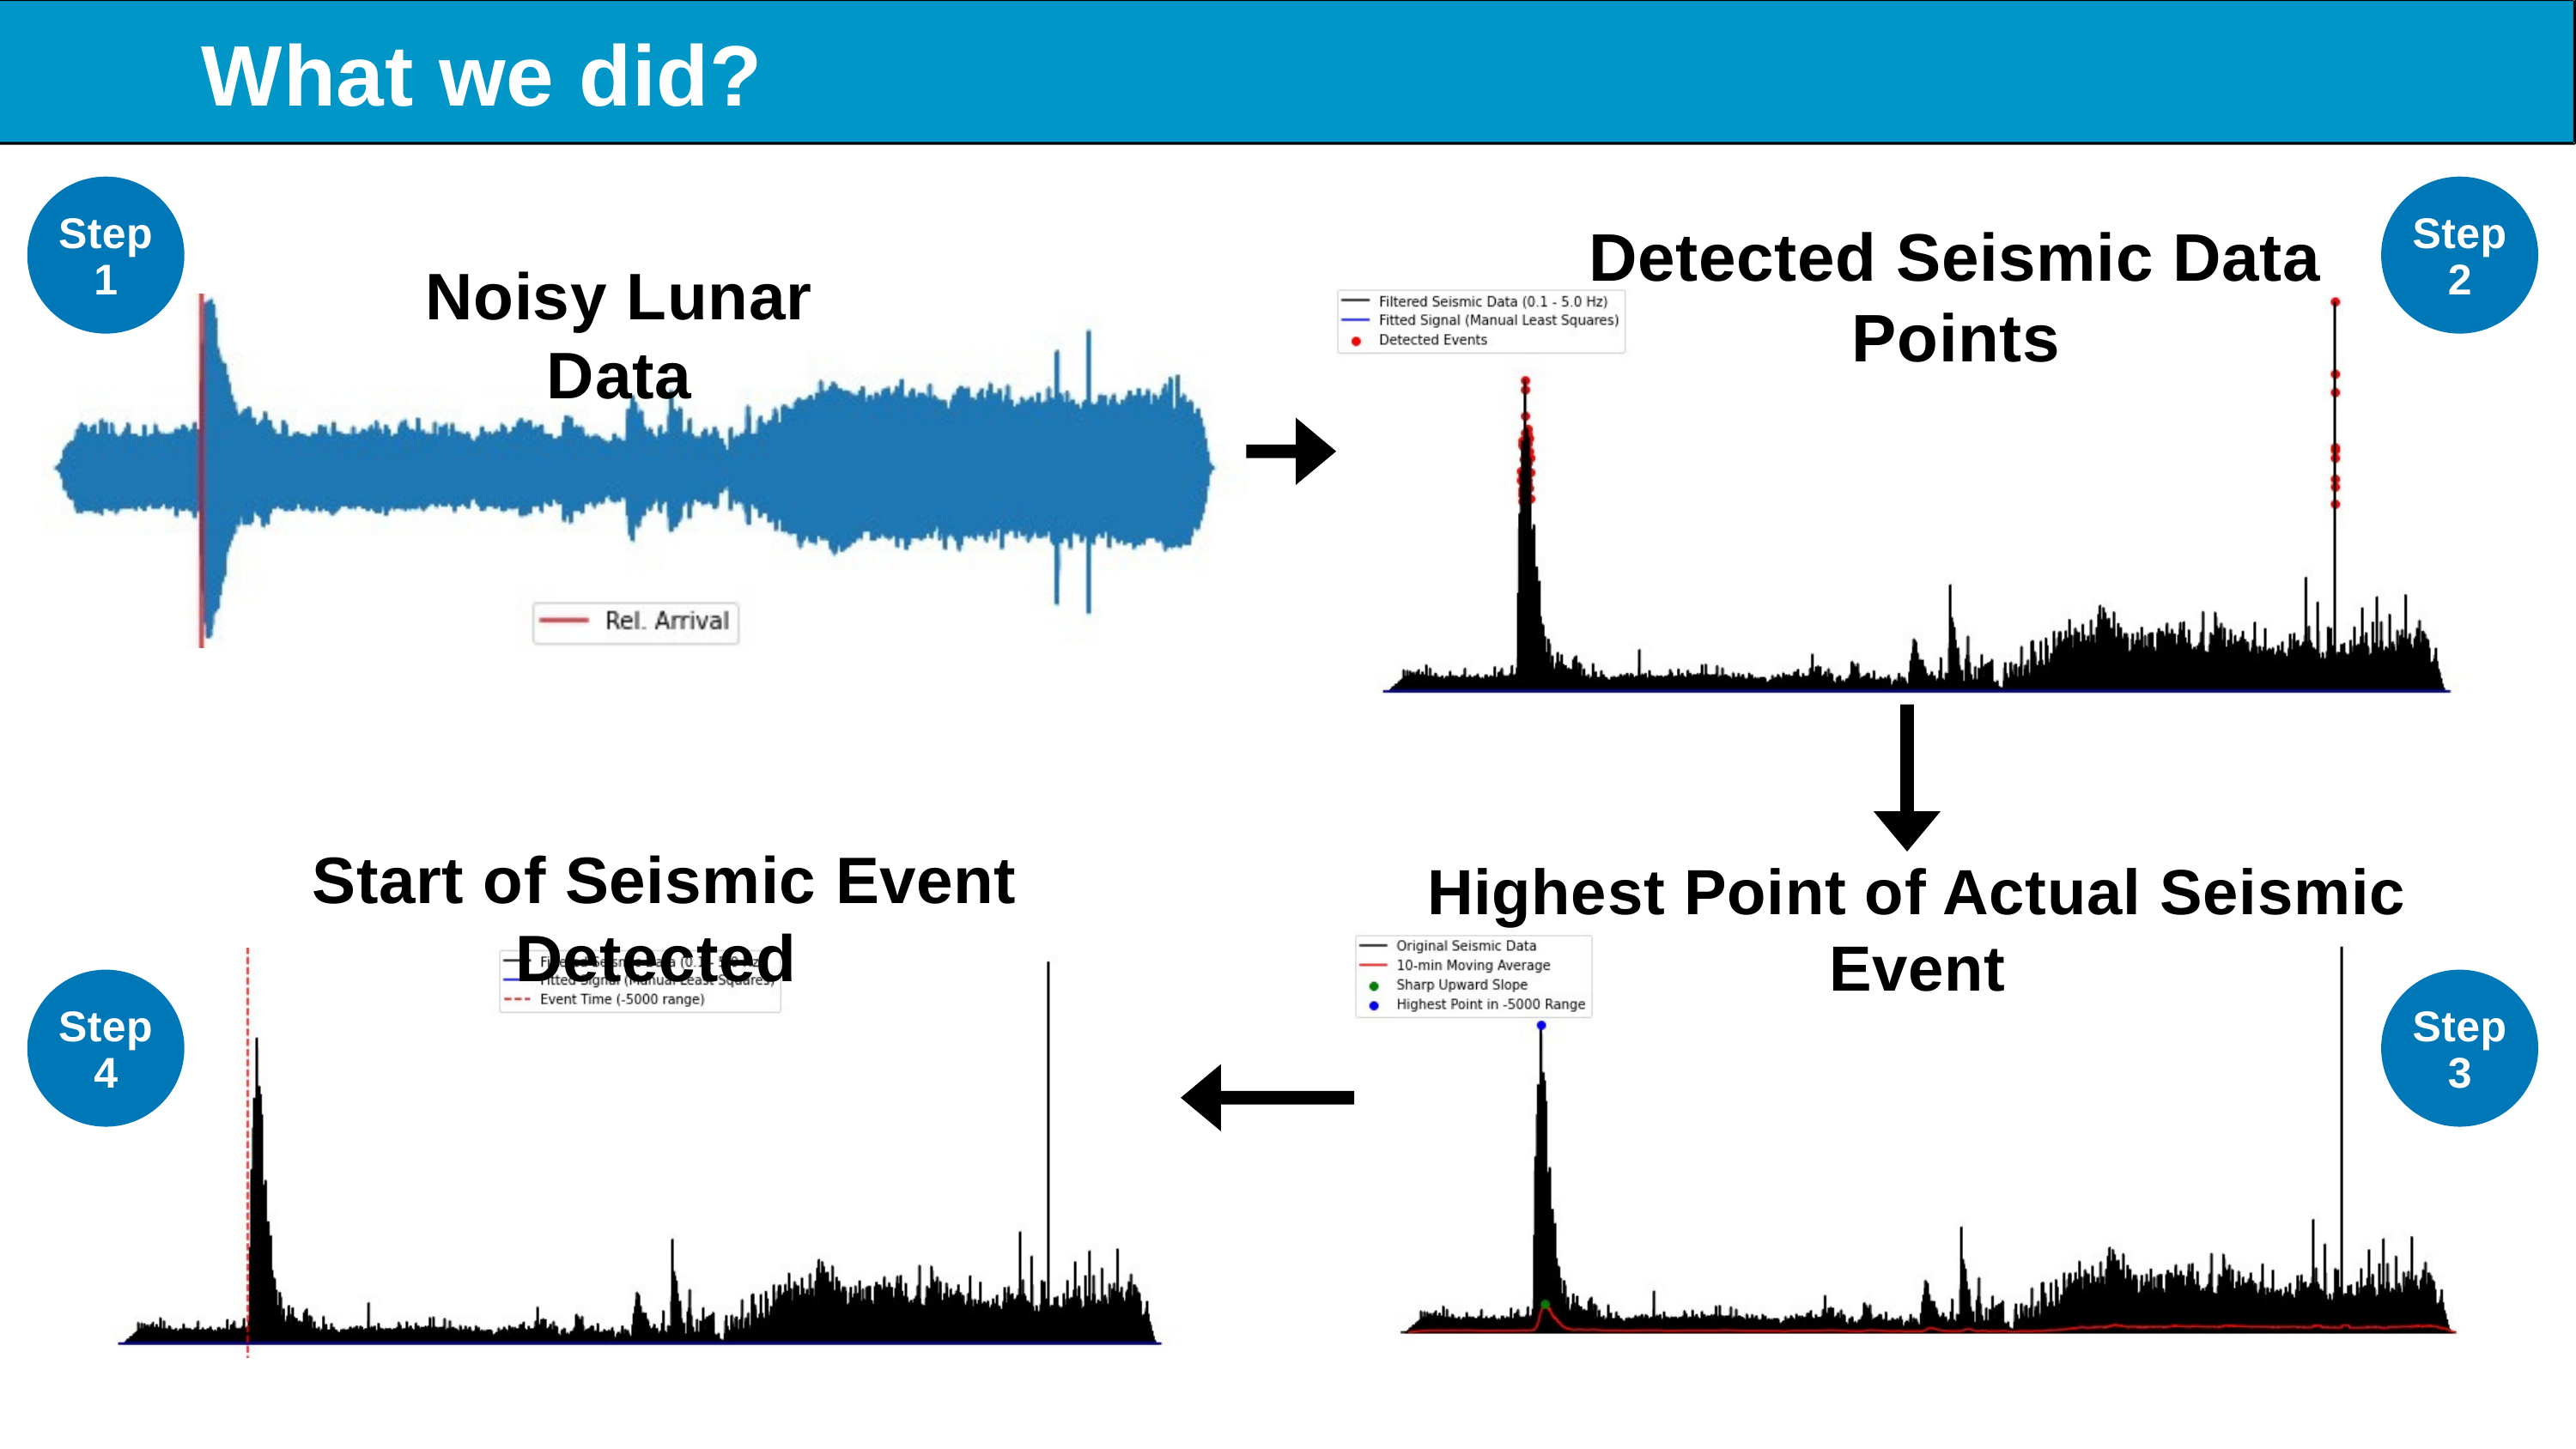

What we did?

Step 1

Step 2
Detected Seismic Data Points

Noisy Lunar Data

Start of Seismic Event Detected

Highest Point of Actual Seismic Event

Step 4

Step 3